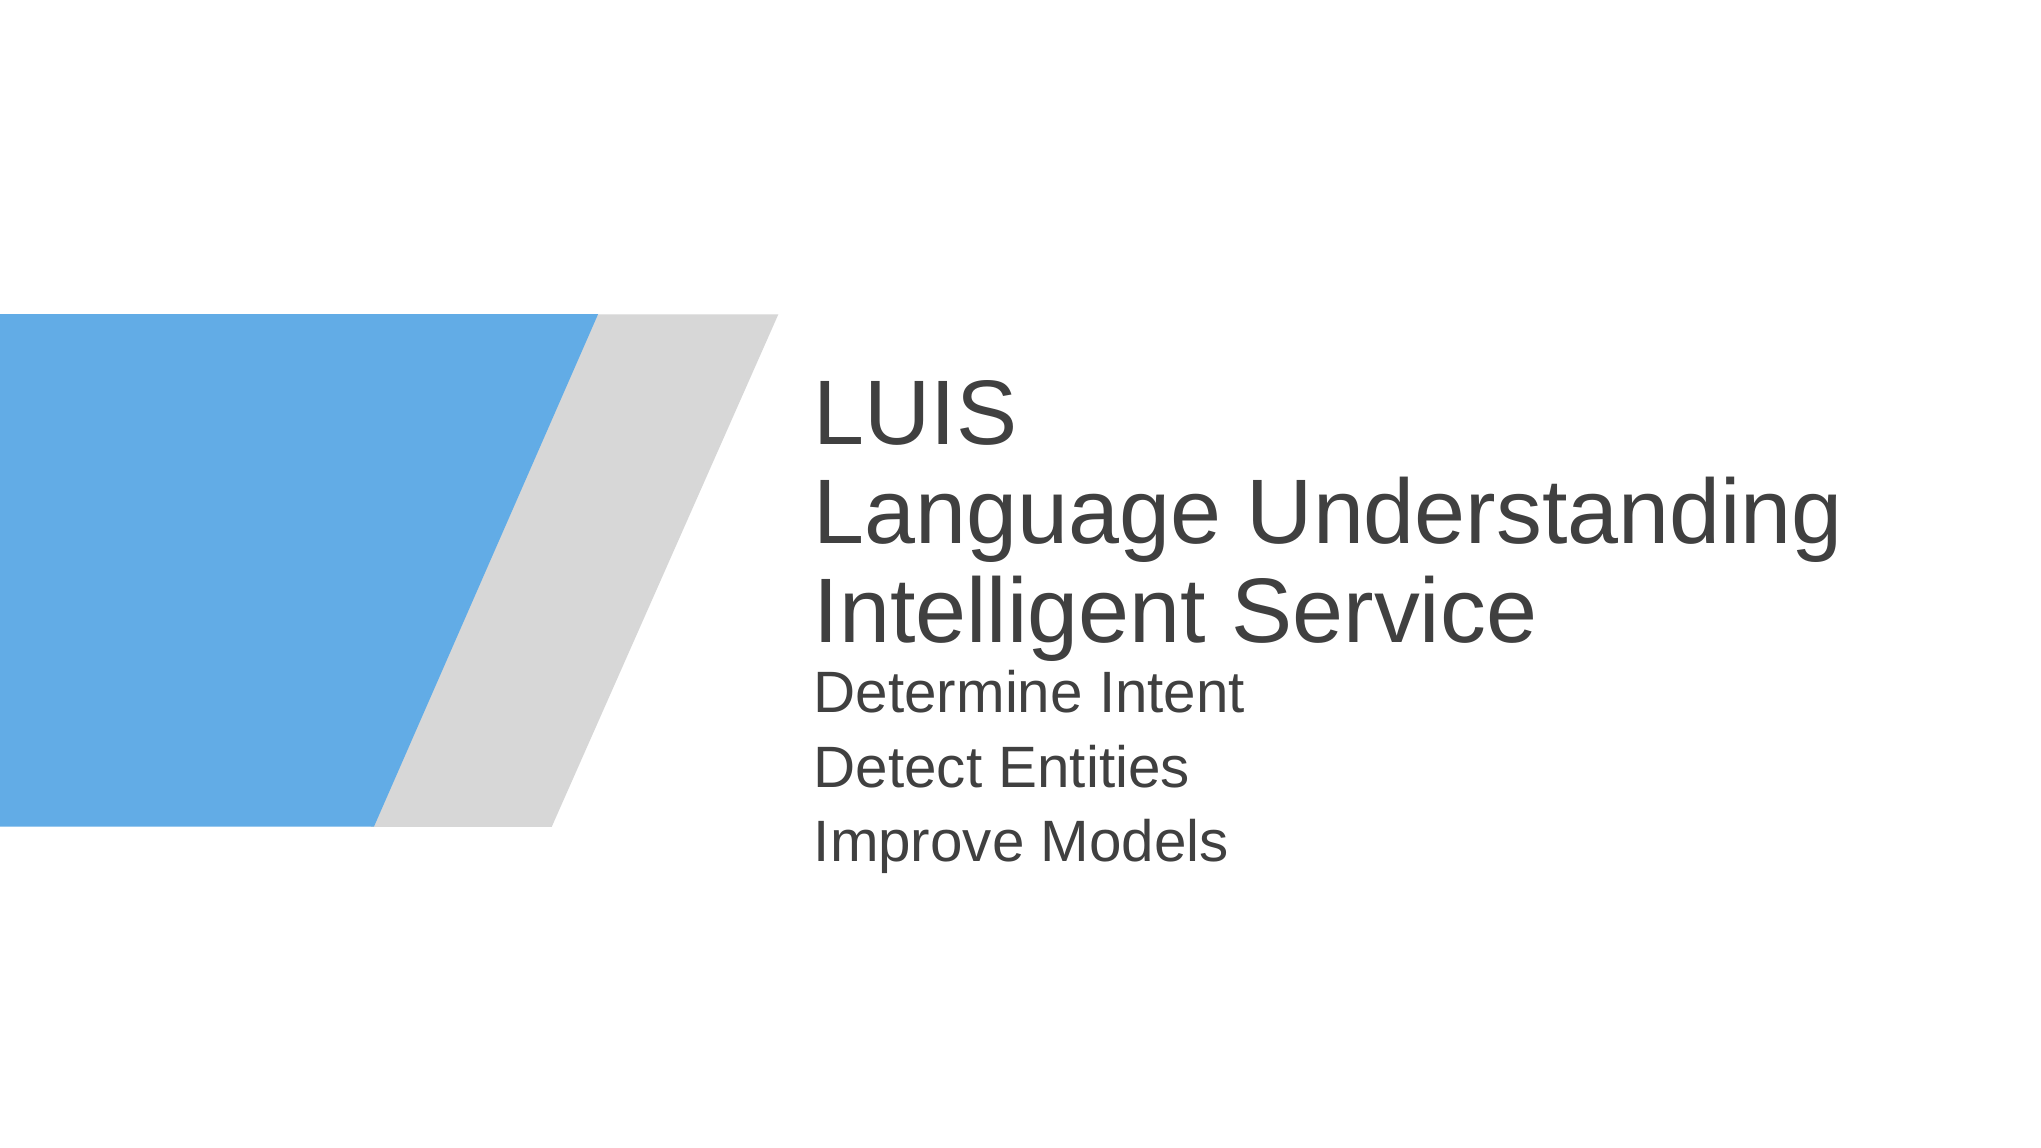

LUIS
Language Understanding
Intelligent Service
Determine Intent
Detect Entities
Improve Models